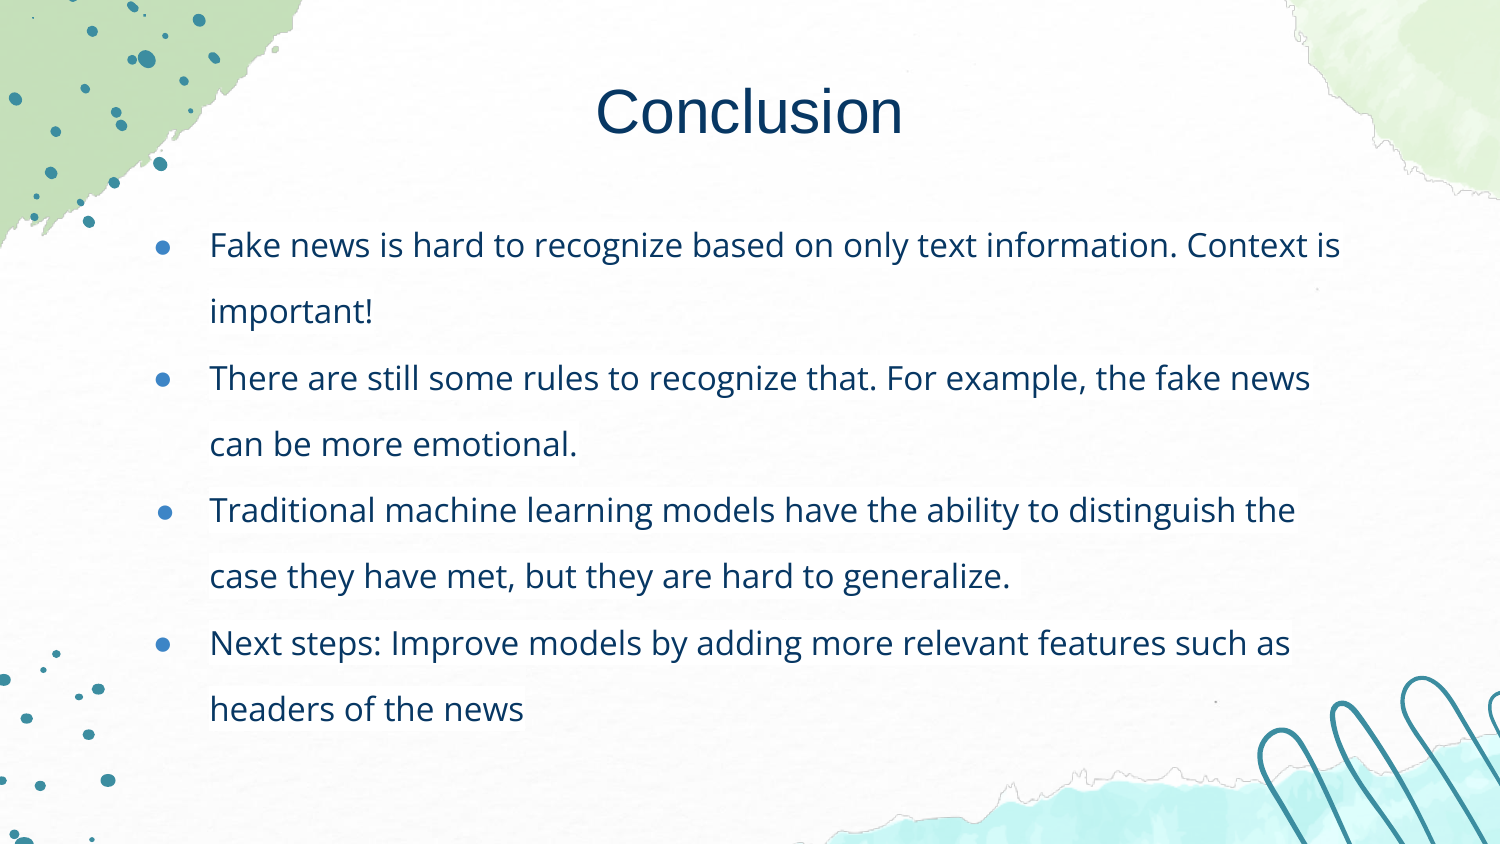

Conclusion
Fake news is hard to recognize based on only text information. Context is important!
There are still some rules to recognize that. For example, the fake news can be more emotional.
Traditional machine learning models have the ability to distinguish the case they have met, but they are hard to generalize.
Next steps: Improve models by adding more relevant features such as headers of the news